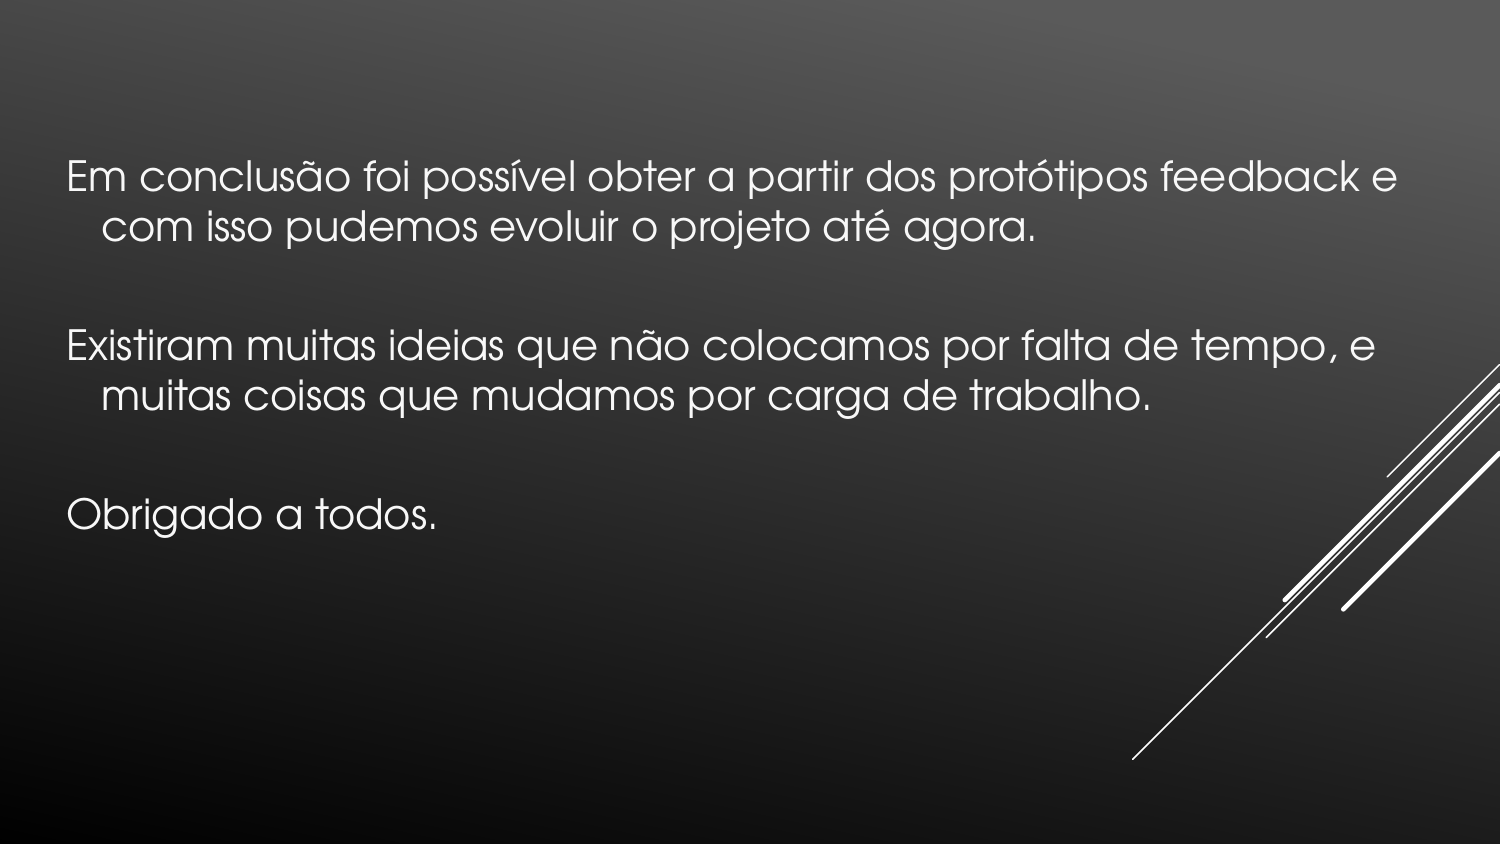

Em conclusão foi possível obter a partir dos protótipos feedback e com isso pudemos evoluir o projeto até agora.

Existiram muitas ideias que não colocamos por falta de tempo, e muitas coisas que mudamos por carga de trabalho.

Obrigado a todos.